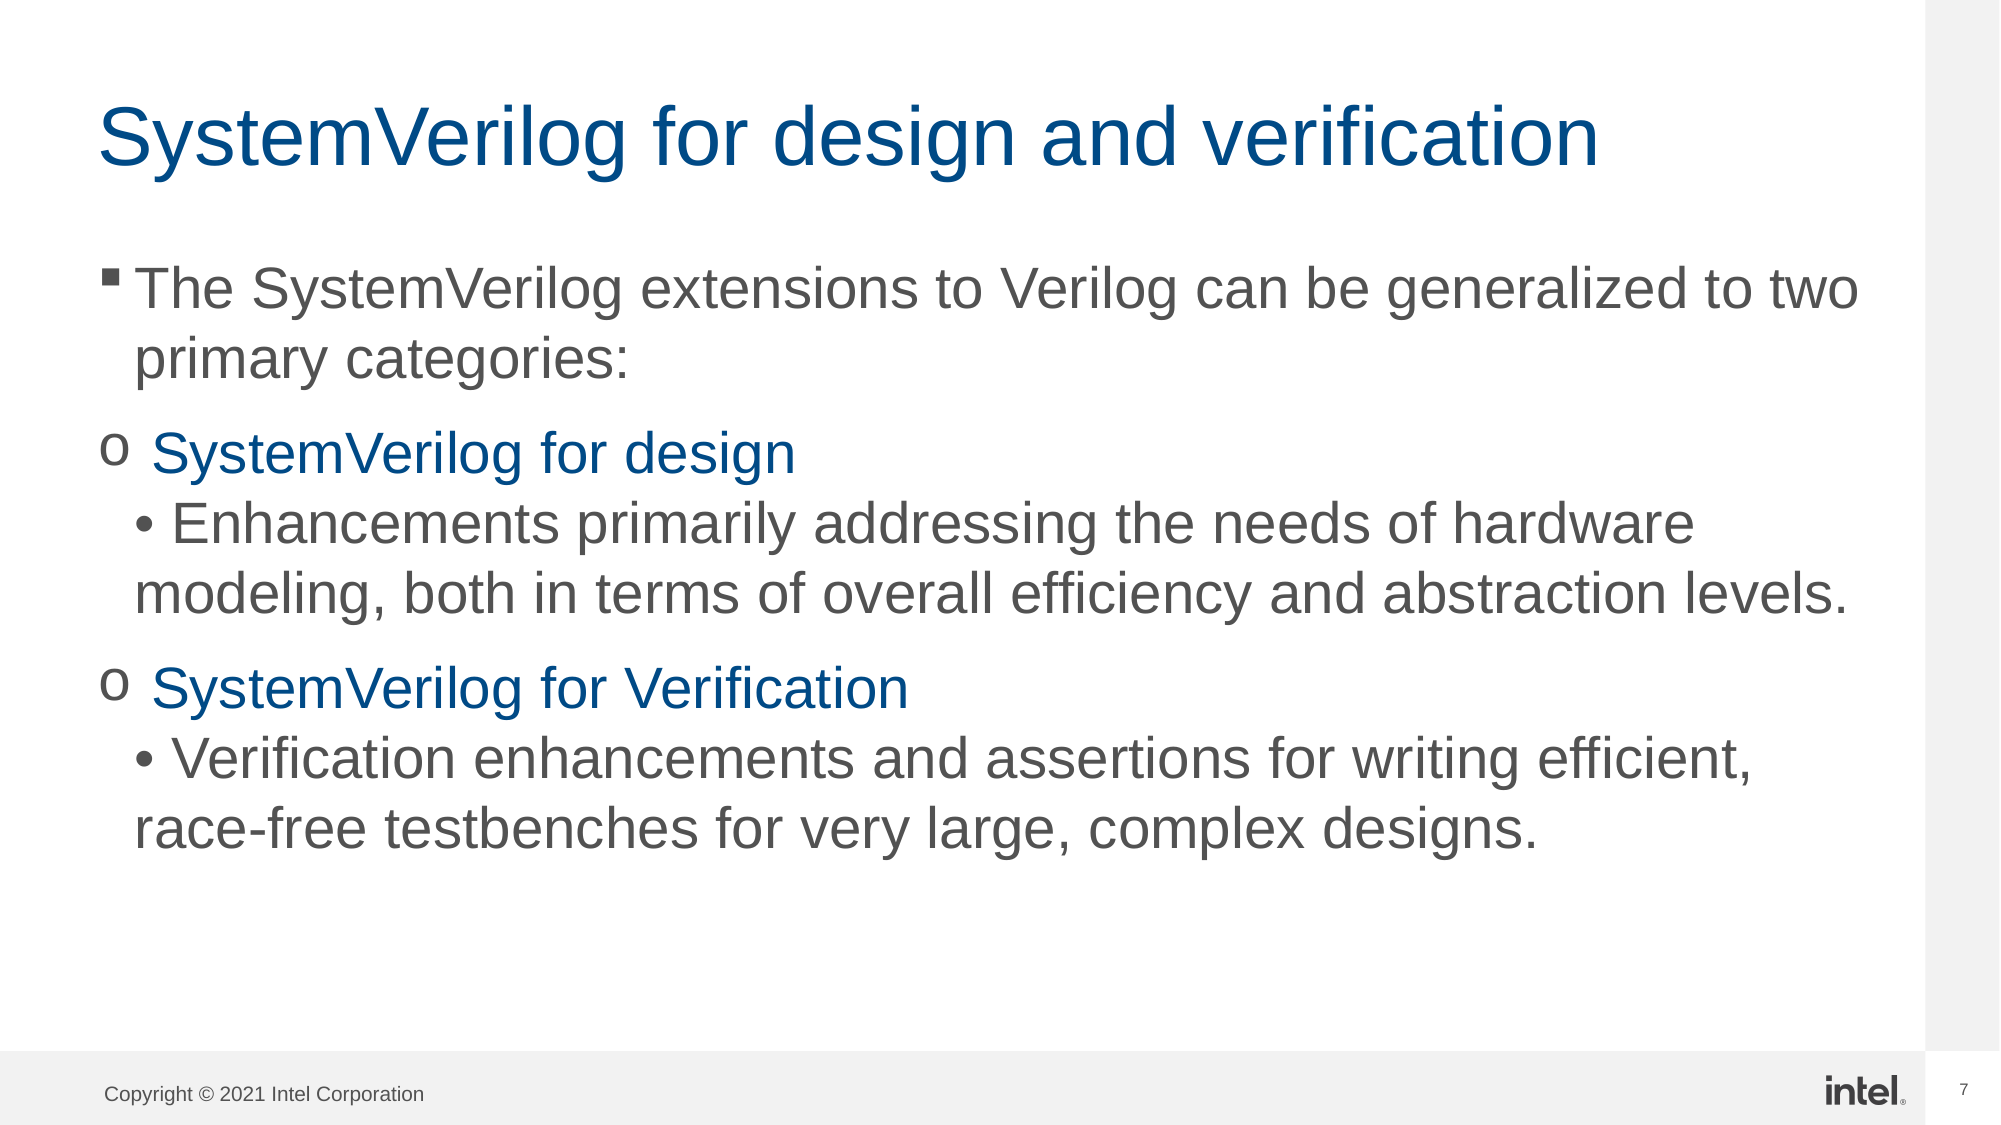

# SystemVerilog for design and verification
The SystemVerilog extensions to Verilog can be generalized to two primary categories:
 SystemVerilog for design
• Enhancements primarily addressing the needs of hardware modeling, both in terms of overall efficiency and abstraction levels.
 SystemVerilog for Verification
• Verification enhancements and assertions for writing efficient,   race-free testbenches for very large, complex designs.